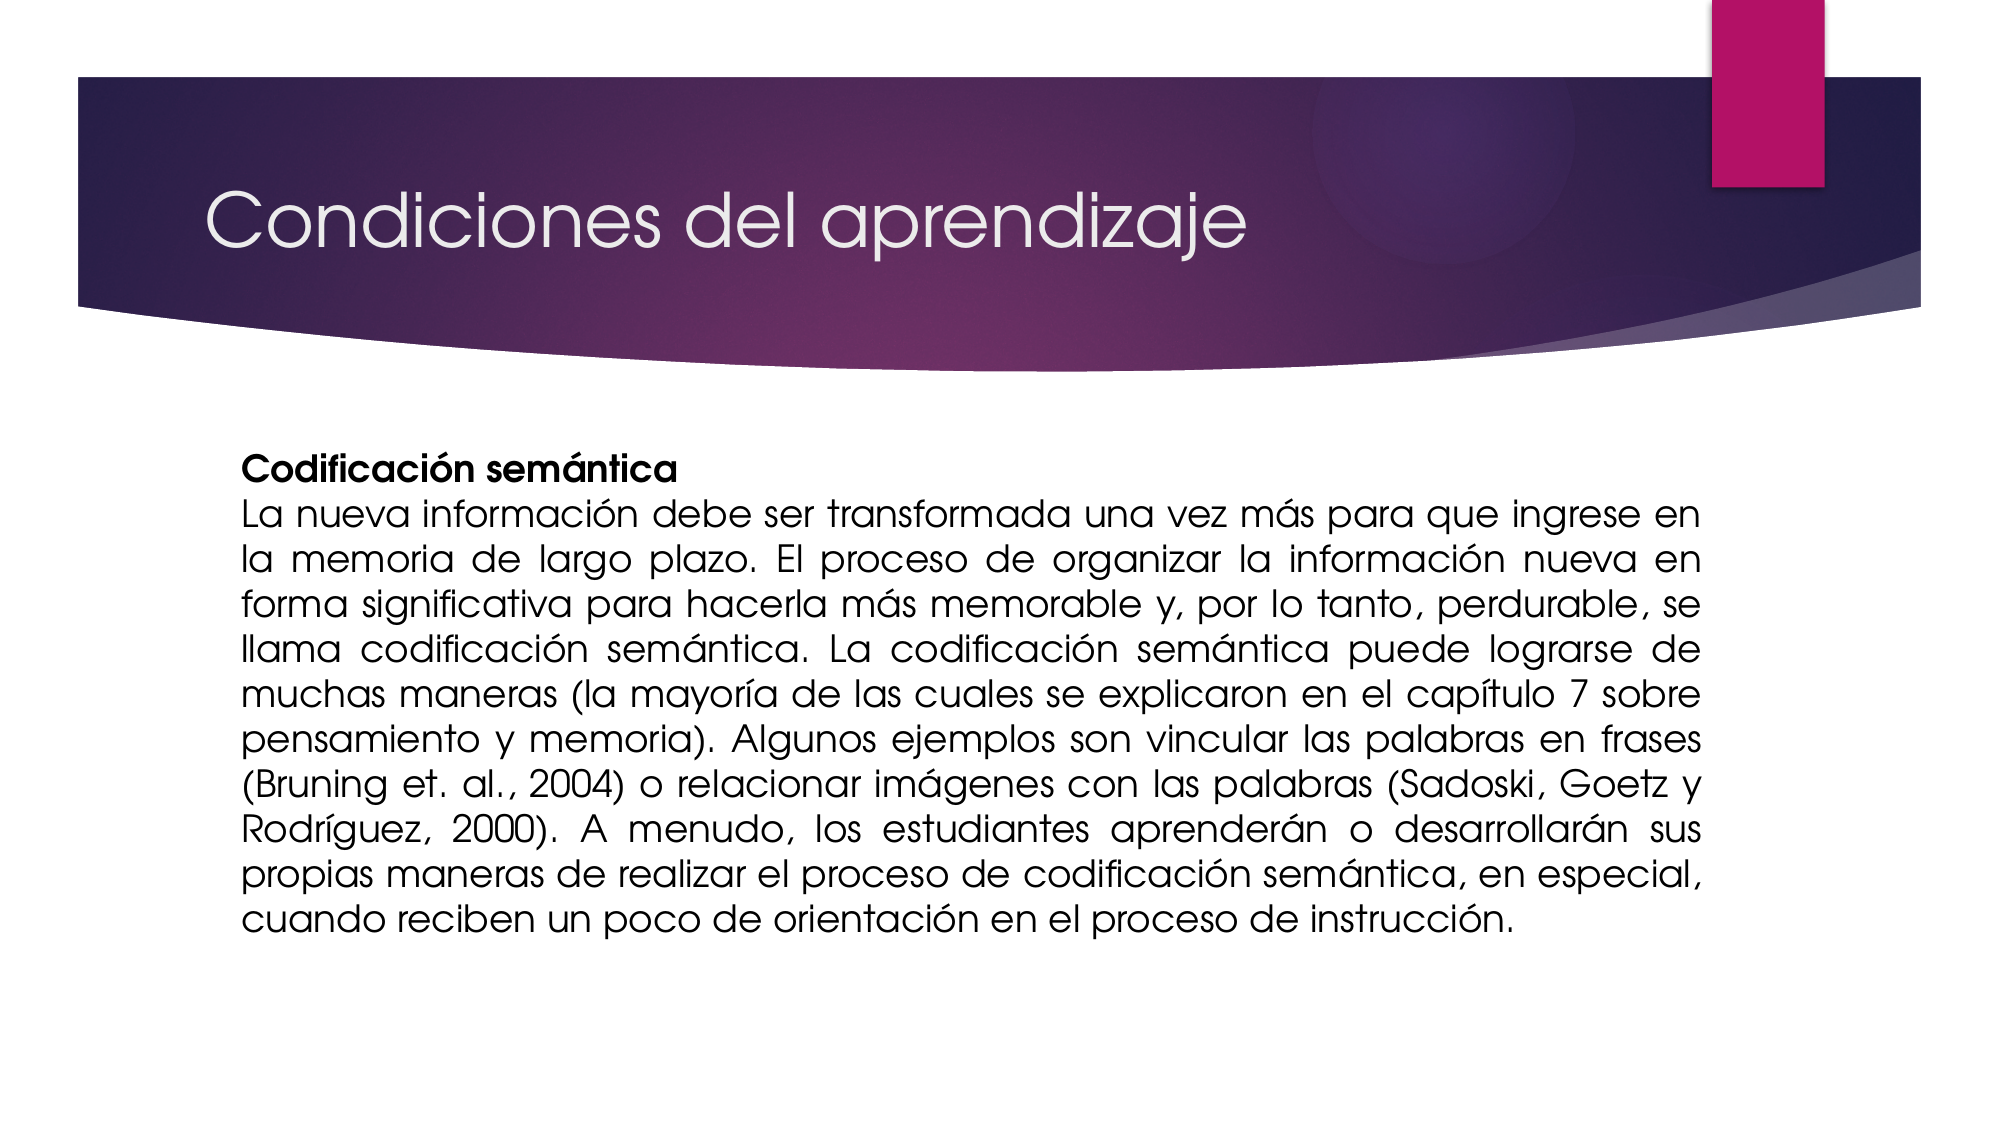

# Condiciones del aprendizaje
Codificación semántica
La nueva información debe ser transformada una vez más para que ingrese en la memoria de largo plazo. El proceso de organizar la información nueva en forma significativa para hacerla más memorable y, por lo tanto, perdurable, se llama codificación semántica. La codificación semántica puede lograrse de muchas maneras (la mayoría de las cuales se explicaron en el capítulo 7 sobre pensamiento y memoria). Algunos ejemplos son vincular las palabras en frases (Bruning et. al., 2004) o relacionar imágenes con las palabras (Sadoski, Goetz y Rodríguez, 2000). A menudo, los estudiantes aprenderán o desarrollarán sus propias maneras de realizar el proceso de codificación semántica, en especial, cuando reciben un poco de orientación en el proceso de instrucción.